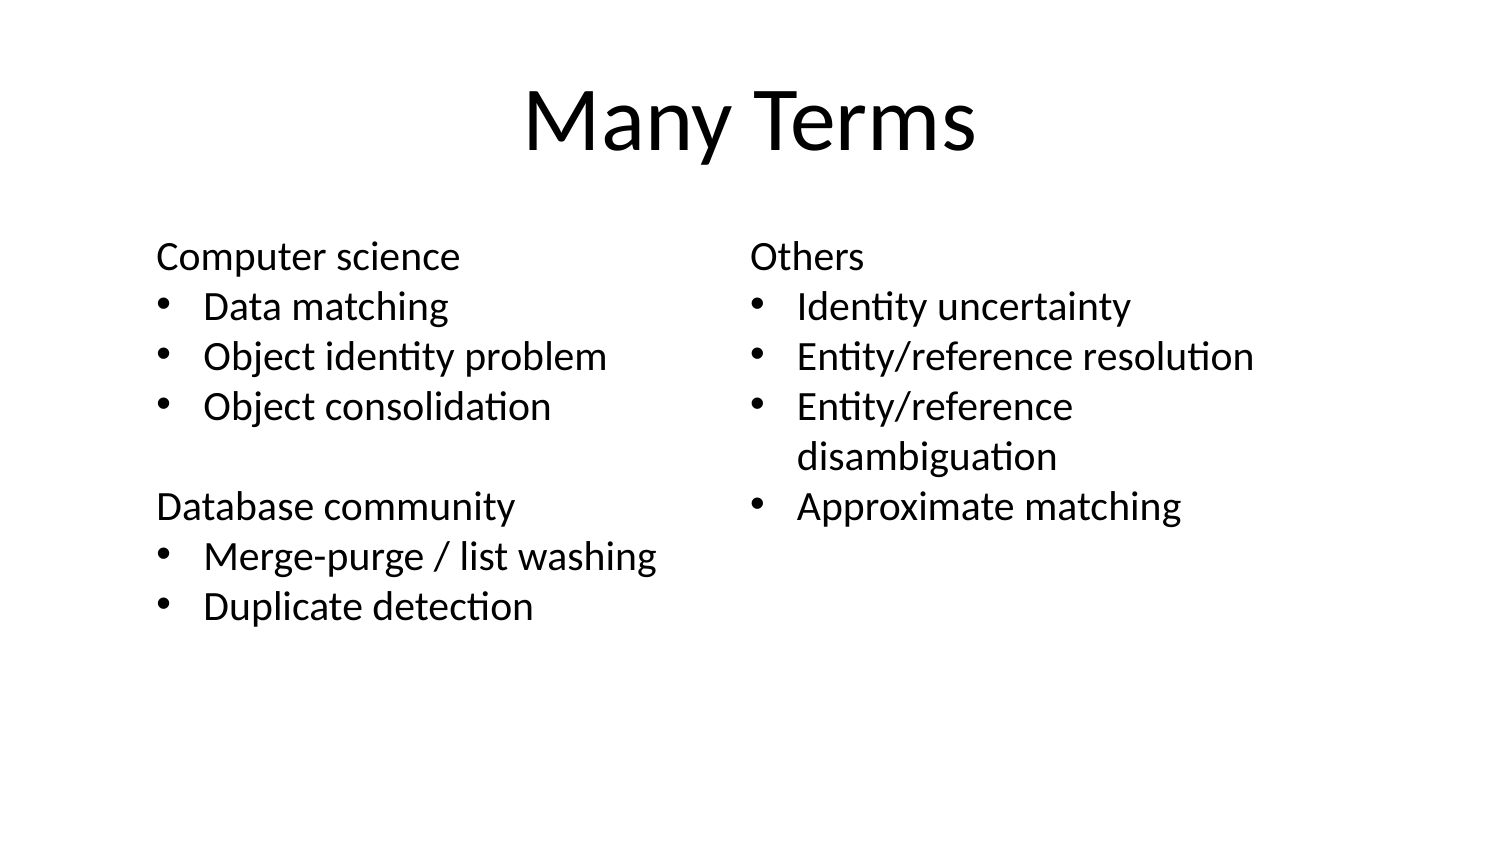

# Many Terms
Computer science
Data matching
Object identity problem
Object consolidation

Database community
Merge-purge / list washing
Duplicate detection

Others
Identity uncertainty
Entity/reference resolution
Entity/reference disambiguation
Approximate matching